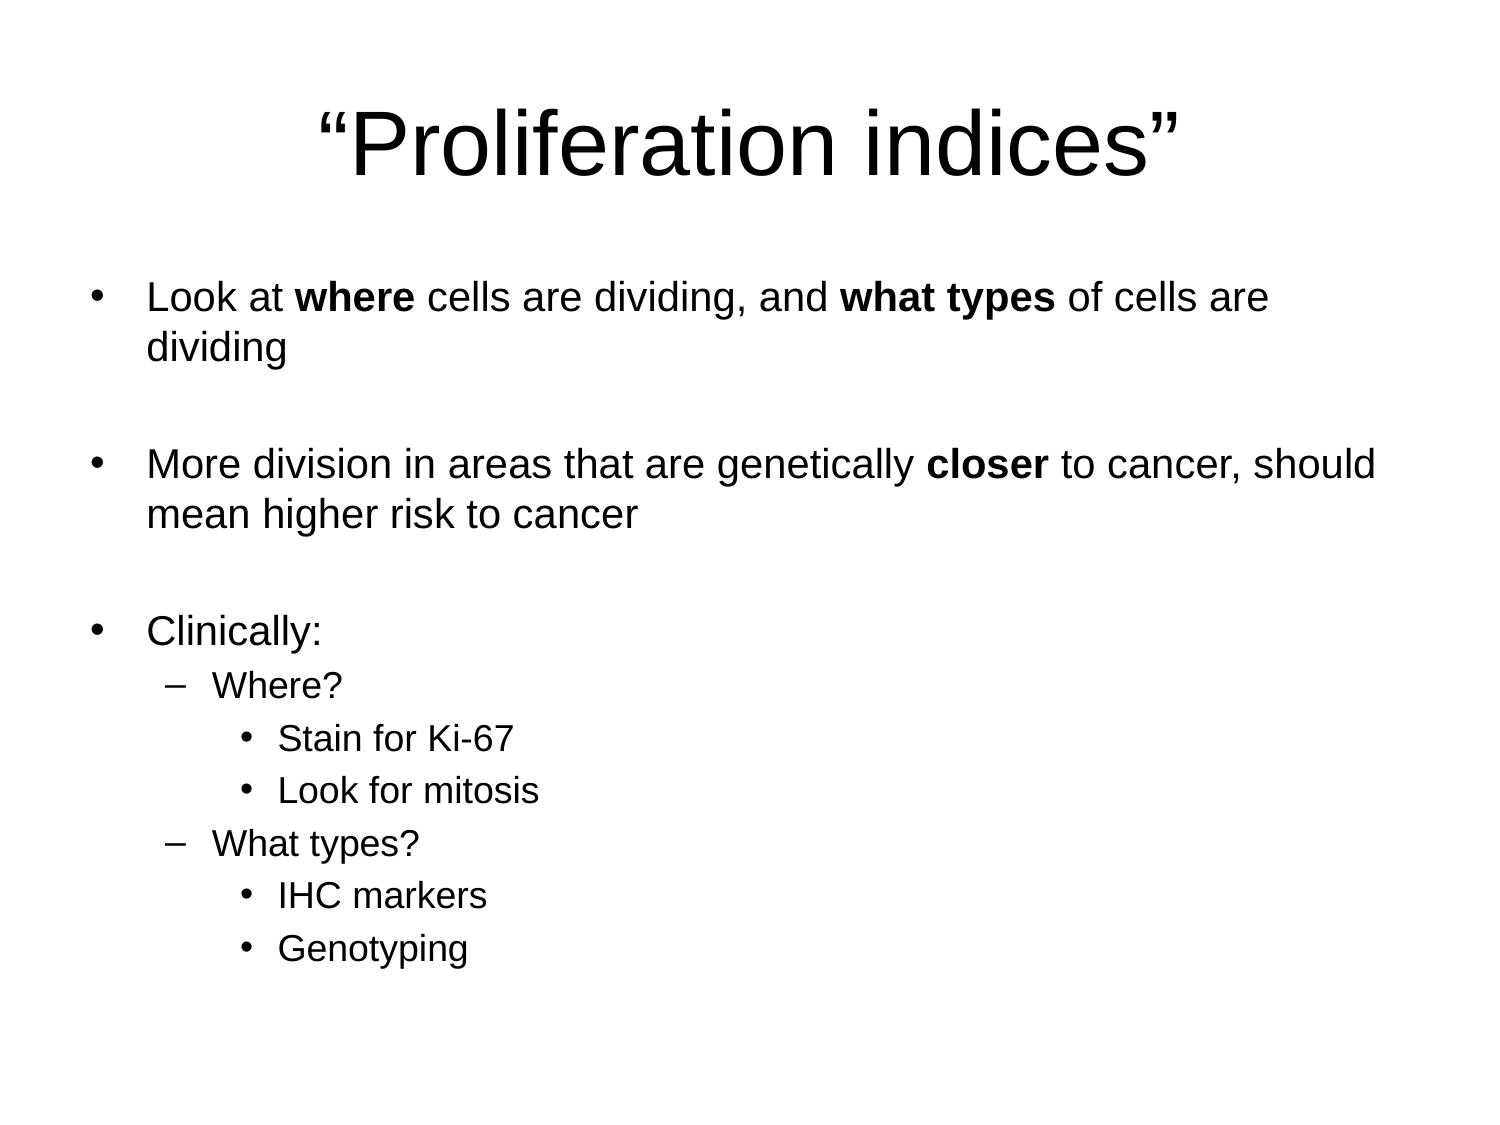

# “Proliferation indices”
Look at where cells are dividing, and what types of cells are dividing

More division in areas that are genetically closer to cancer, should mean higher risk to cancer

Clinically:
Where?
Stain for Ki-67
Look for mitosis
What types?
IHC markers
Genotyping